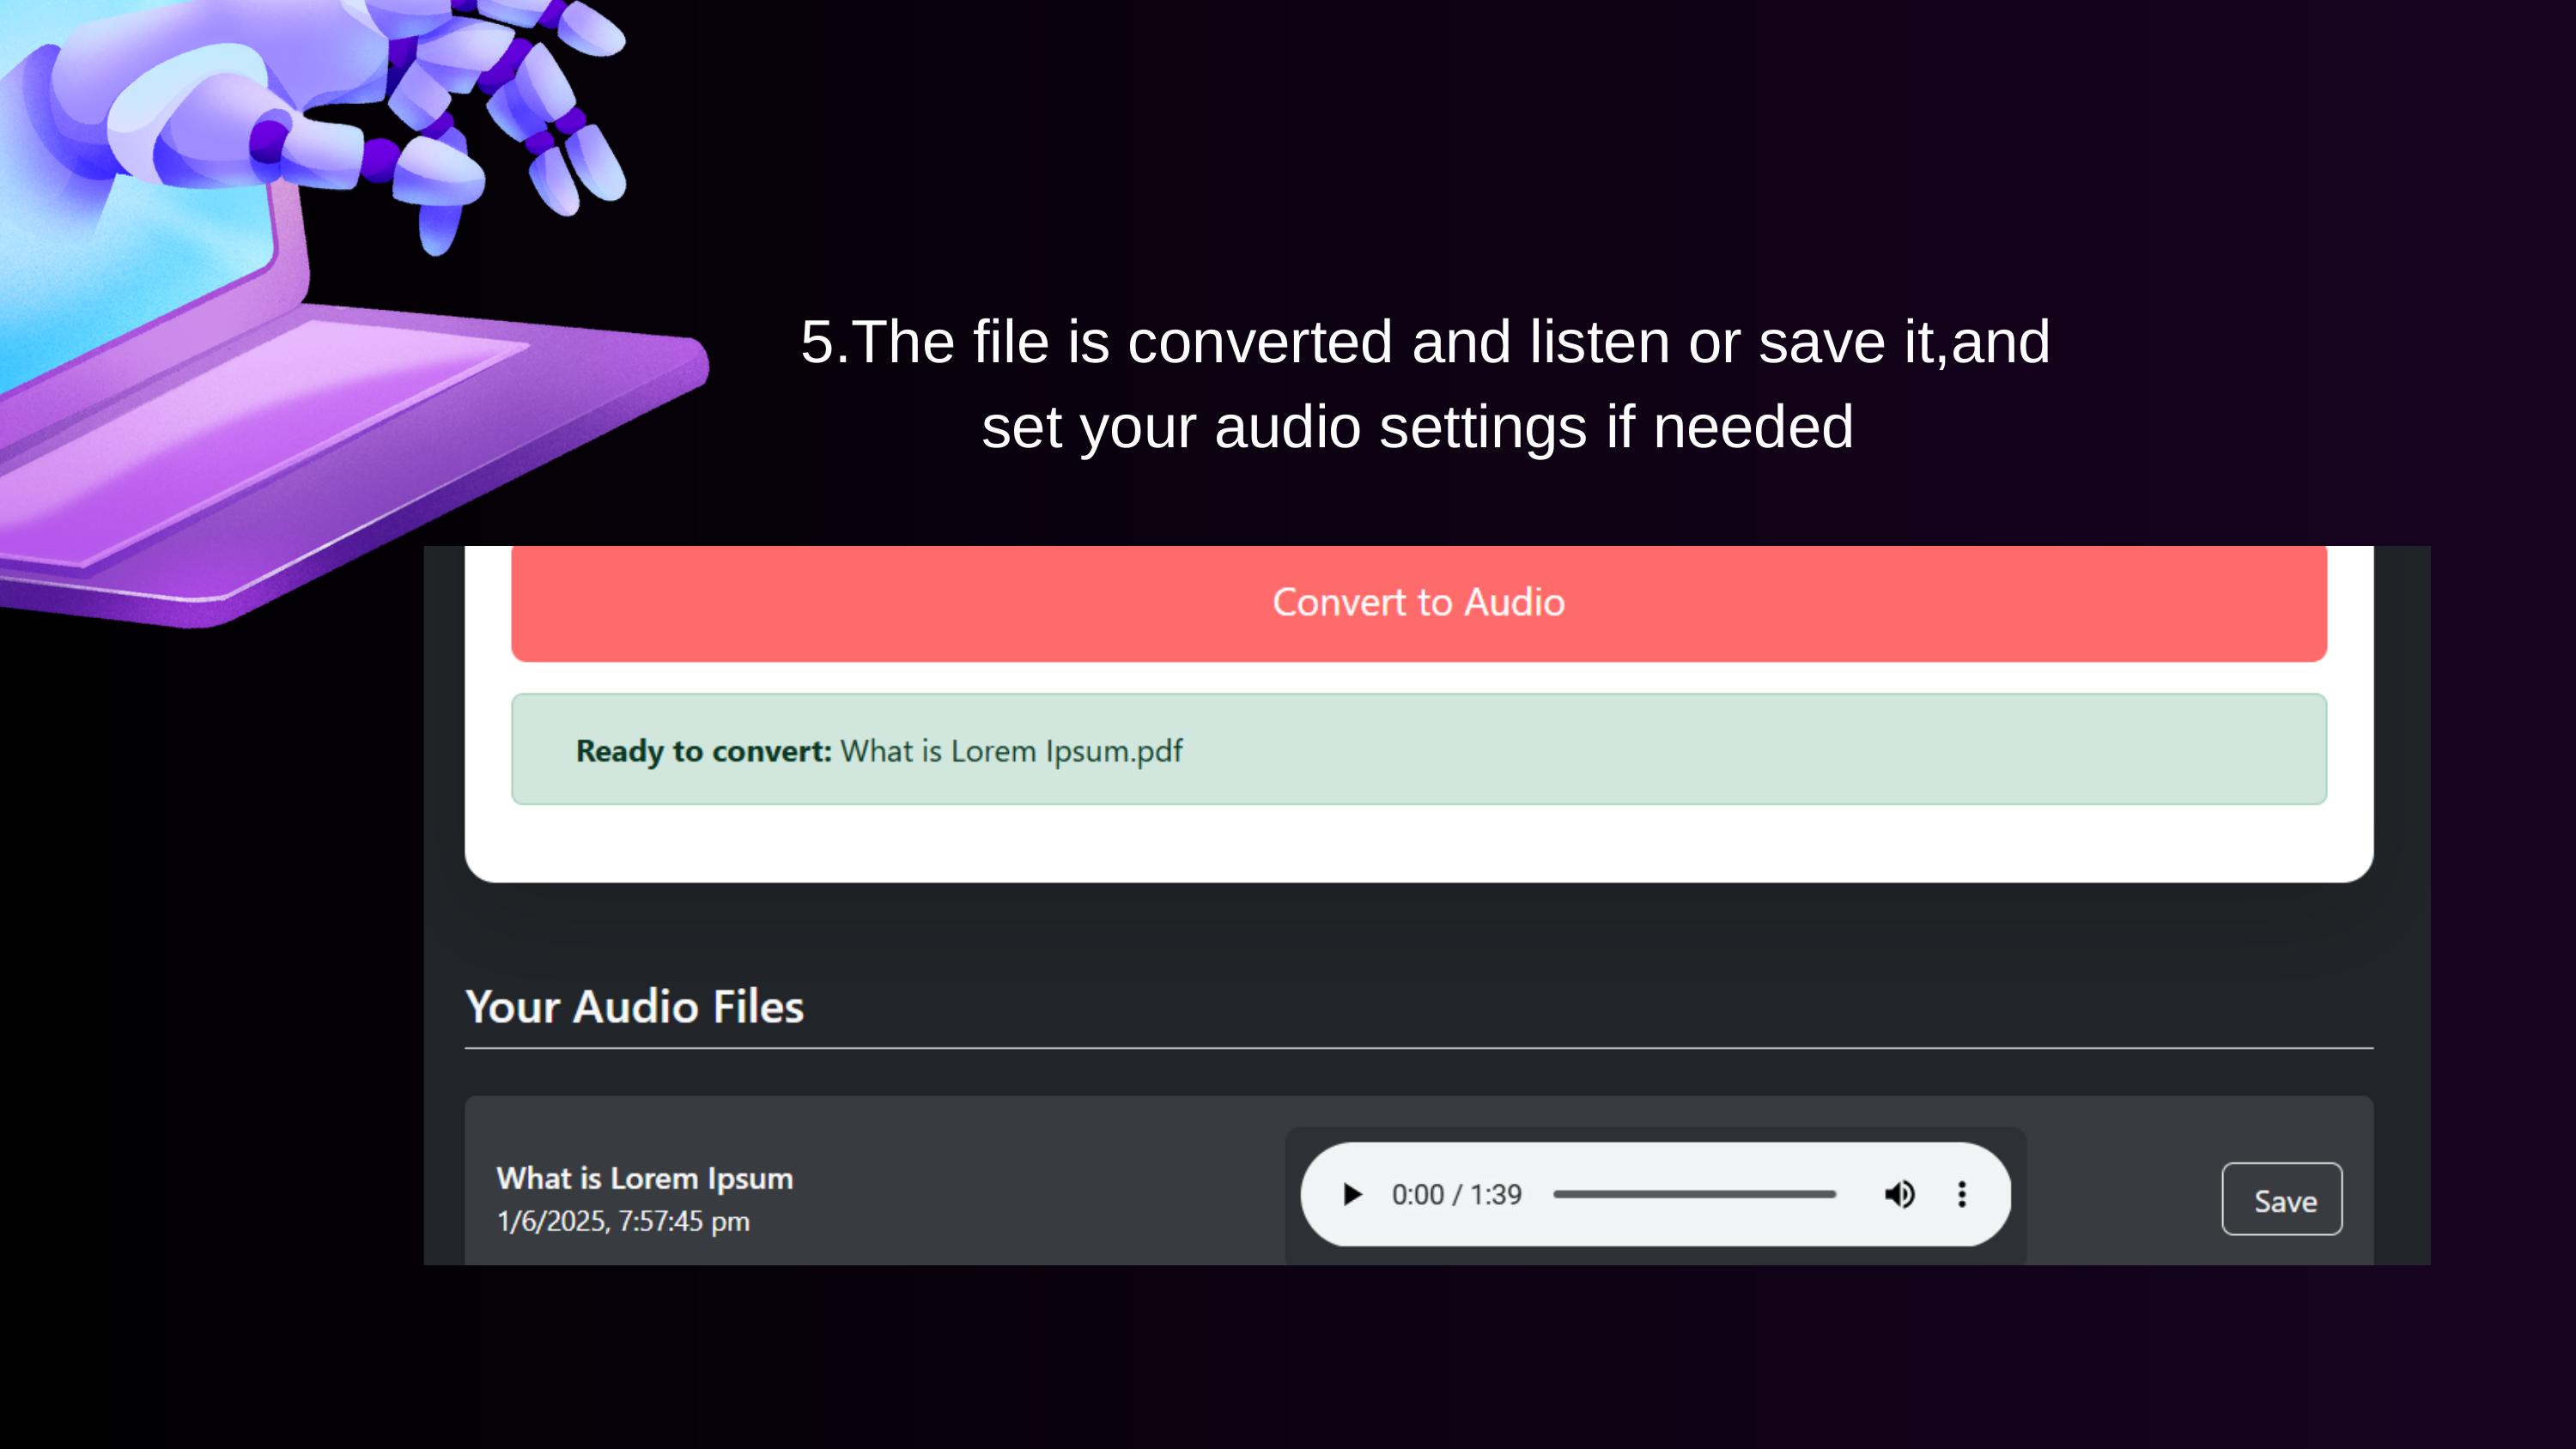

5.The file is converted and listen or save it,and
 set your audio settings if needed